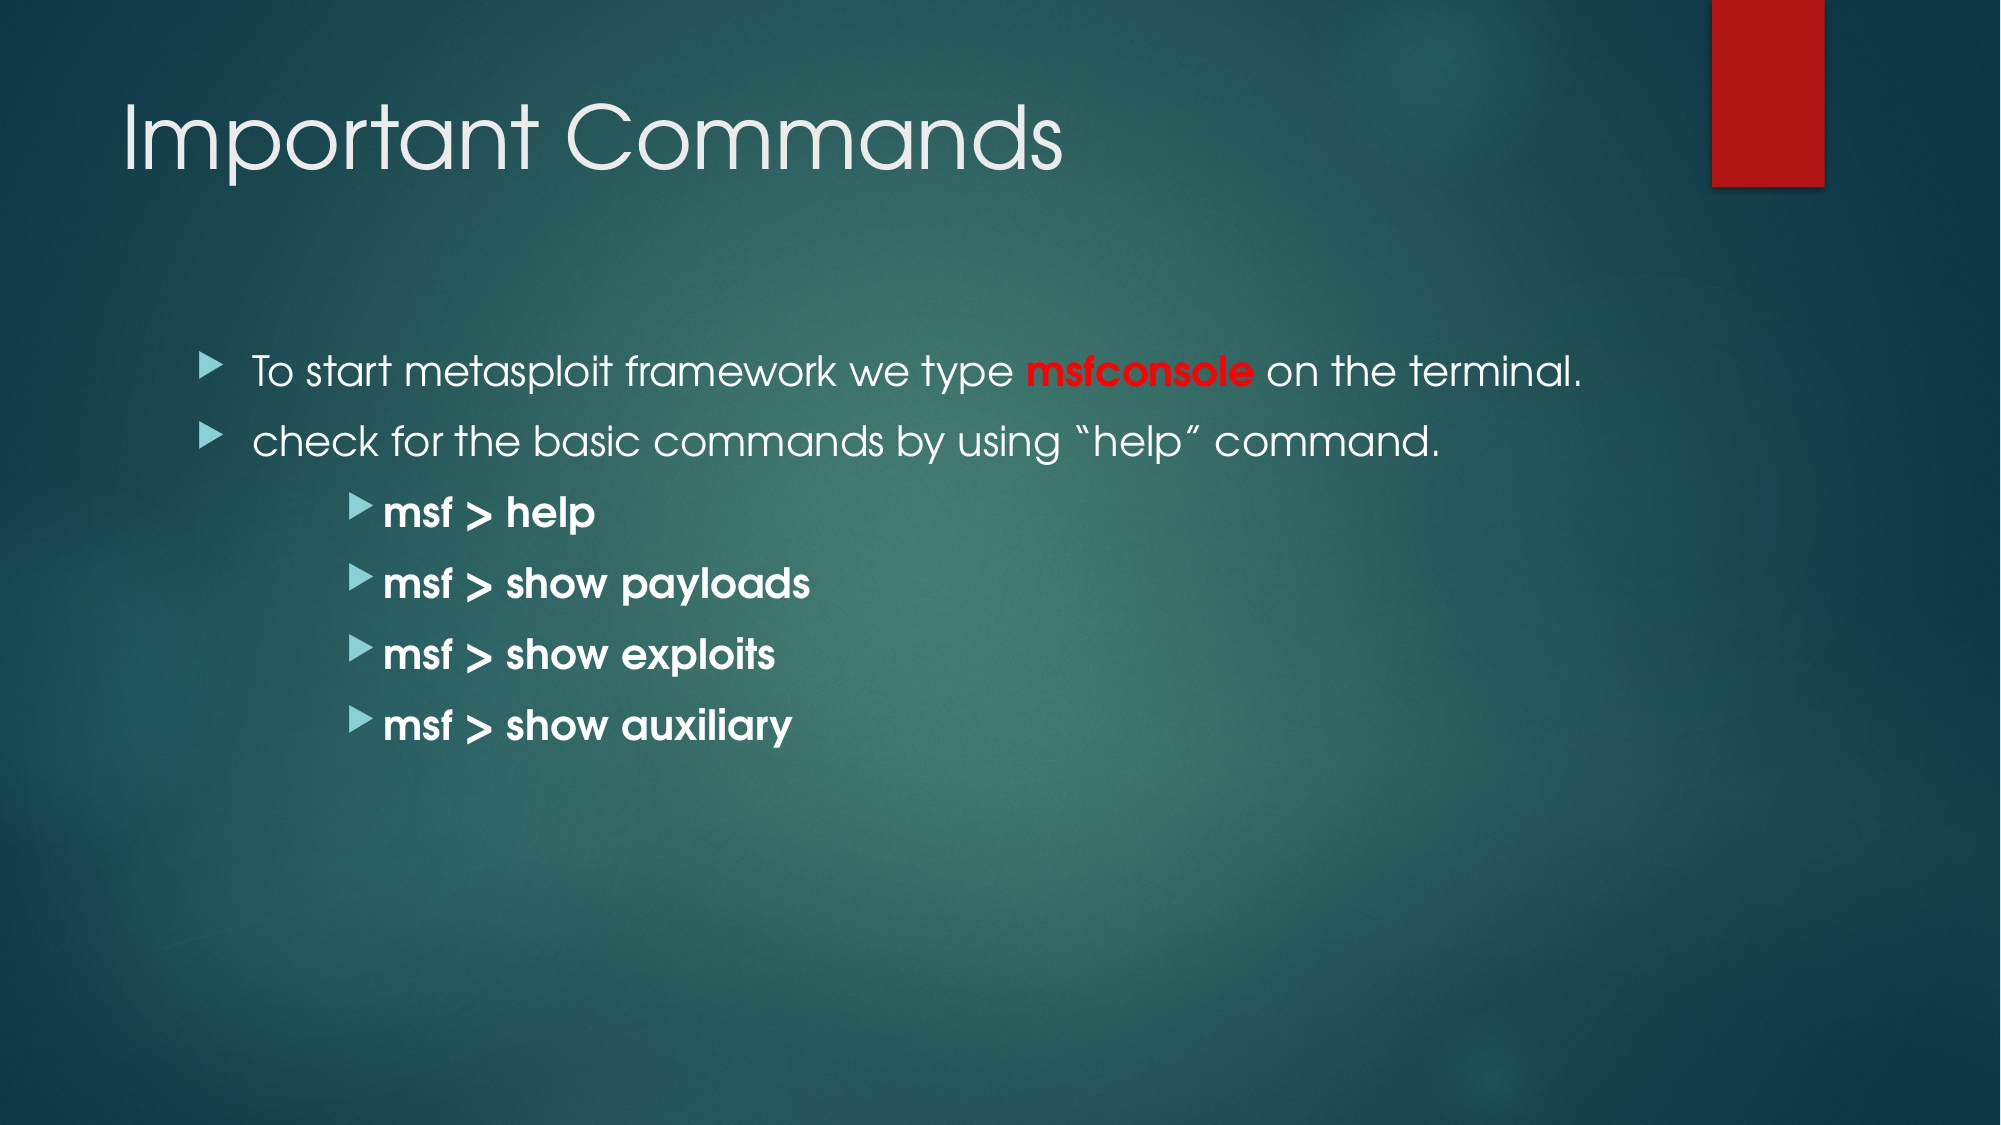

# Important Commands
To start metasploit framework we type msfconsole on the terminal.
check for the basic commands by using “help” command.
msf > help
msf > show payloads
msf > show exploits
msf > show auxiliary